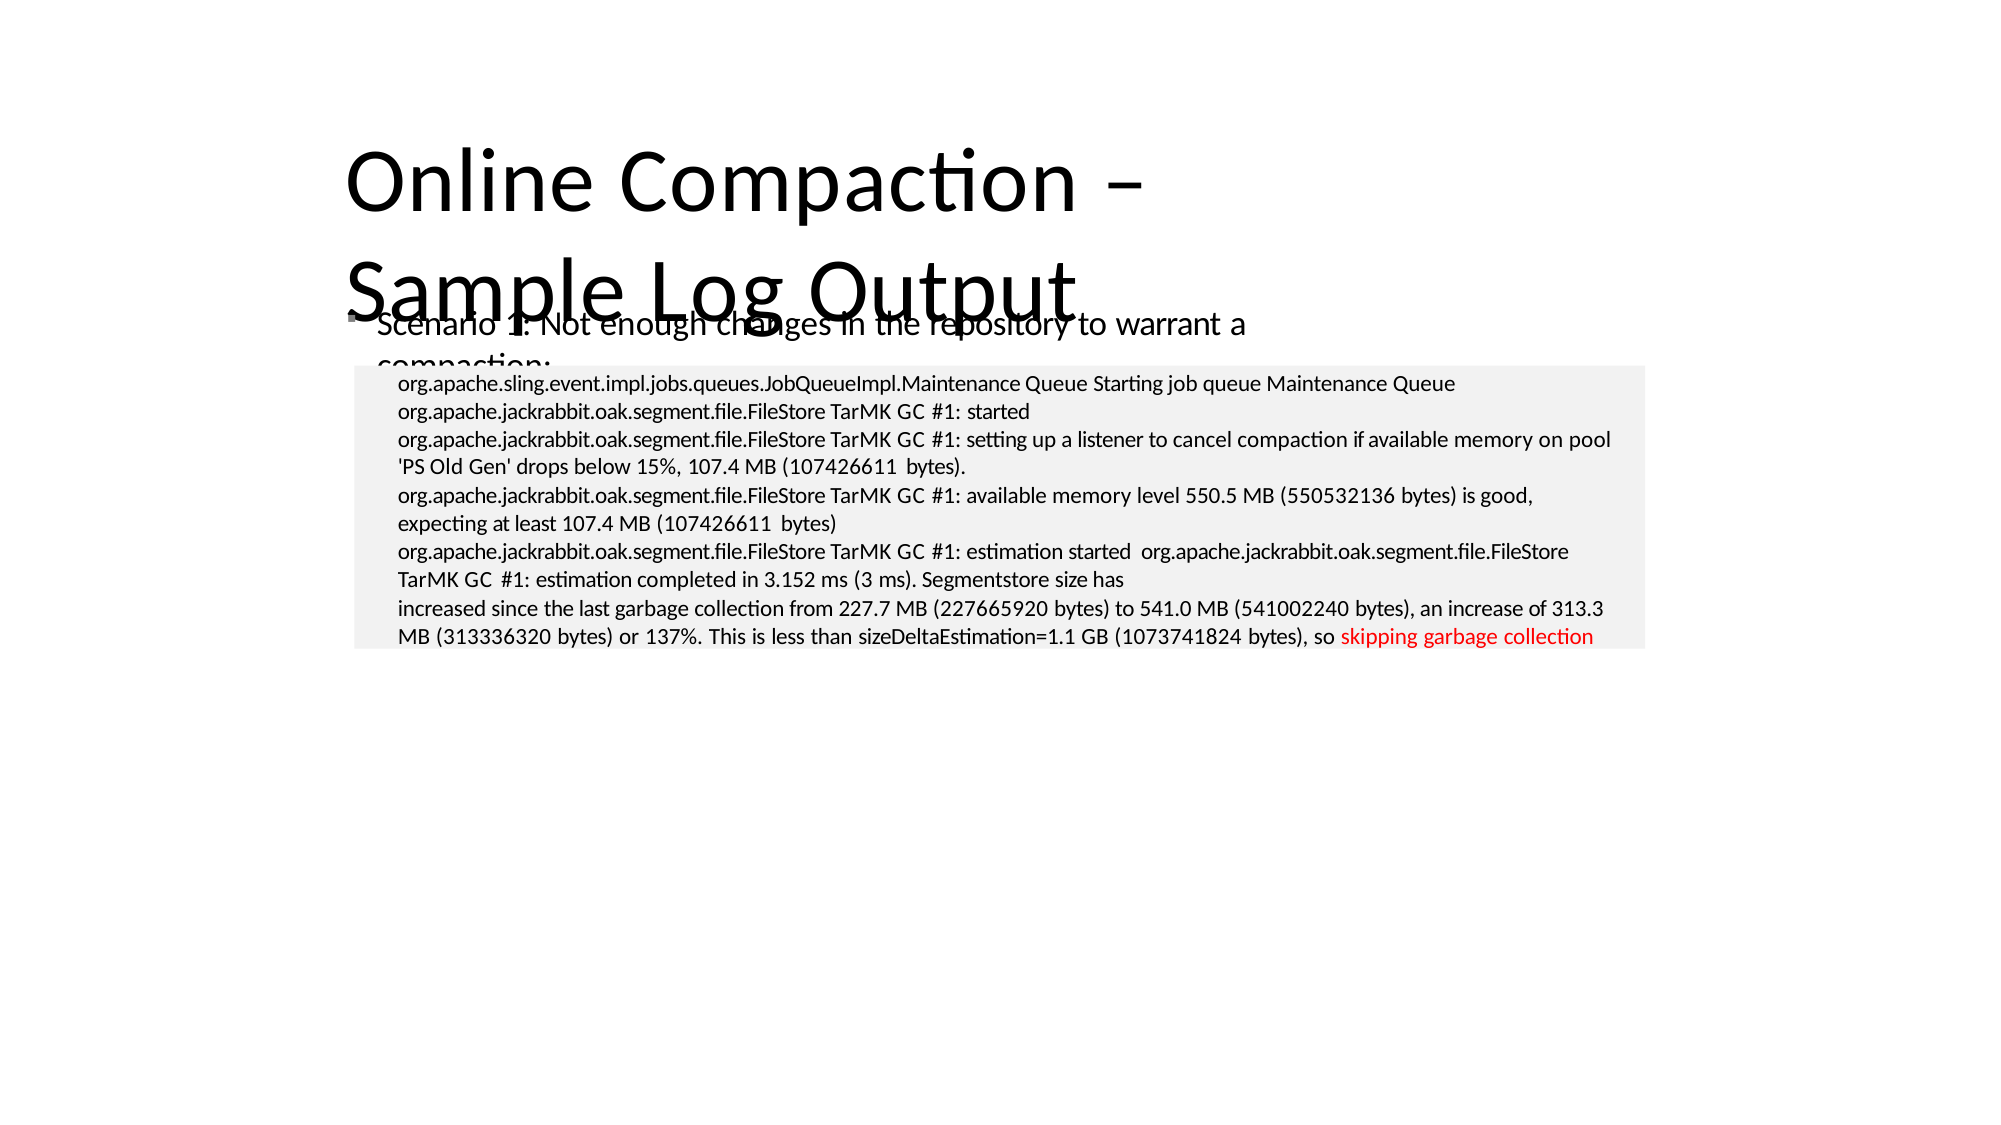

# Online Compaction – Sample Log Output
Scenario 1: Not enough changes in the repository to warrant a compaction:
org.apache.sling.event.impl.jobs.queues.JobQueueImpl.Maintenance Queue Starting job queue Maintenance Queue  org.apache.jackrabbit.oak.segment.file.FileStore TarMK GC #1: started
org.apache.jackrabbit.oak.segment.file.FileStore TarMK GC #1: setting up a listener to cancel compaction if available memory on pool  'PS Old Gen' drops below 15%, 107.4 MB (107426611 bytes).
org.apache.jackrabbit.oak.segment.file.FileStore TarMK GC #1: available memory level 550.5 MB (550532136 bytes) is good,  expecting at least 107.4 MB (107426611 bytes)
org.apache.jackrabbit.oak.segment.file.FileStore TarMK GC #1: estimation started  org.apache.jackrabbit.oak.segment.file.FileStore TarMK GC #1: estimation completed in 3.152 ms (3 ms). Segmentstore size has
increased since the last garbage collection from 227.7 MB (227665920 bytes) to 541.0 MB (541002240 bytes), an increase of 313.3  MB (313336320 bytes) or 137%. This is less than sizeDeltaEstimation=1.1 GB (1073741824 bytes), so skipping garbage collection
© 2017 Adobe Systems Incorporated. All Rights Reserved. Adobe Confidential.
262